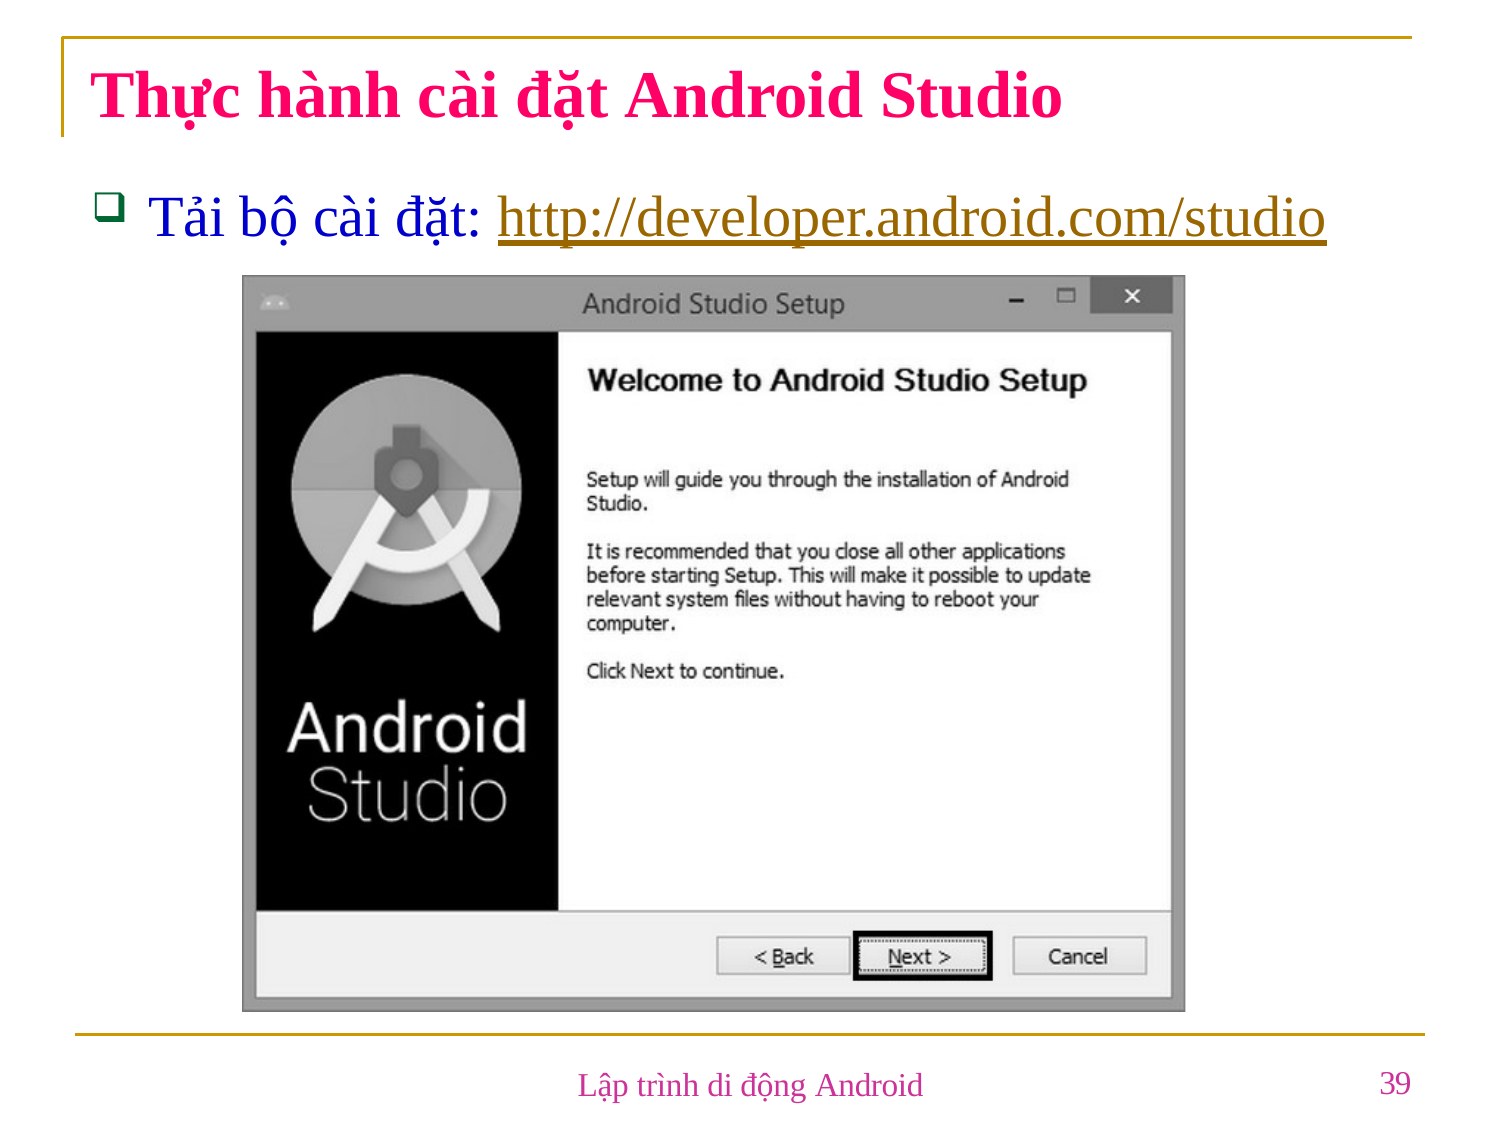

# Thực hành cài đặt Android Studio
Tải bộ cài đặt: http://developer.android.com/studio

39
Lập trình di động Android